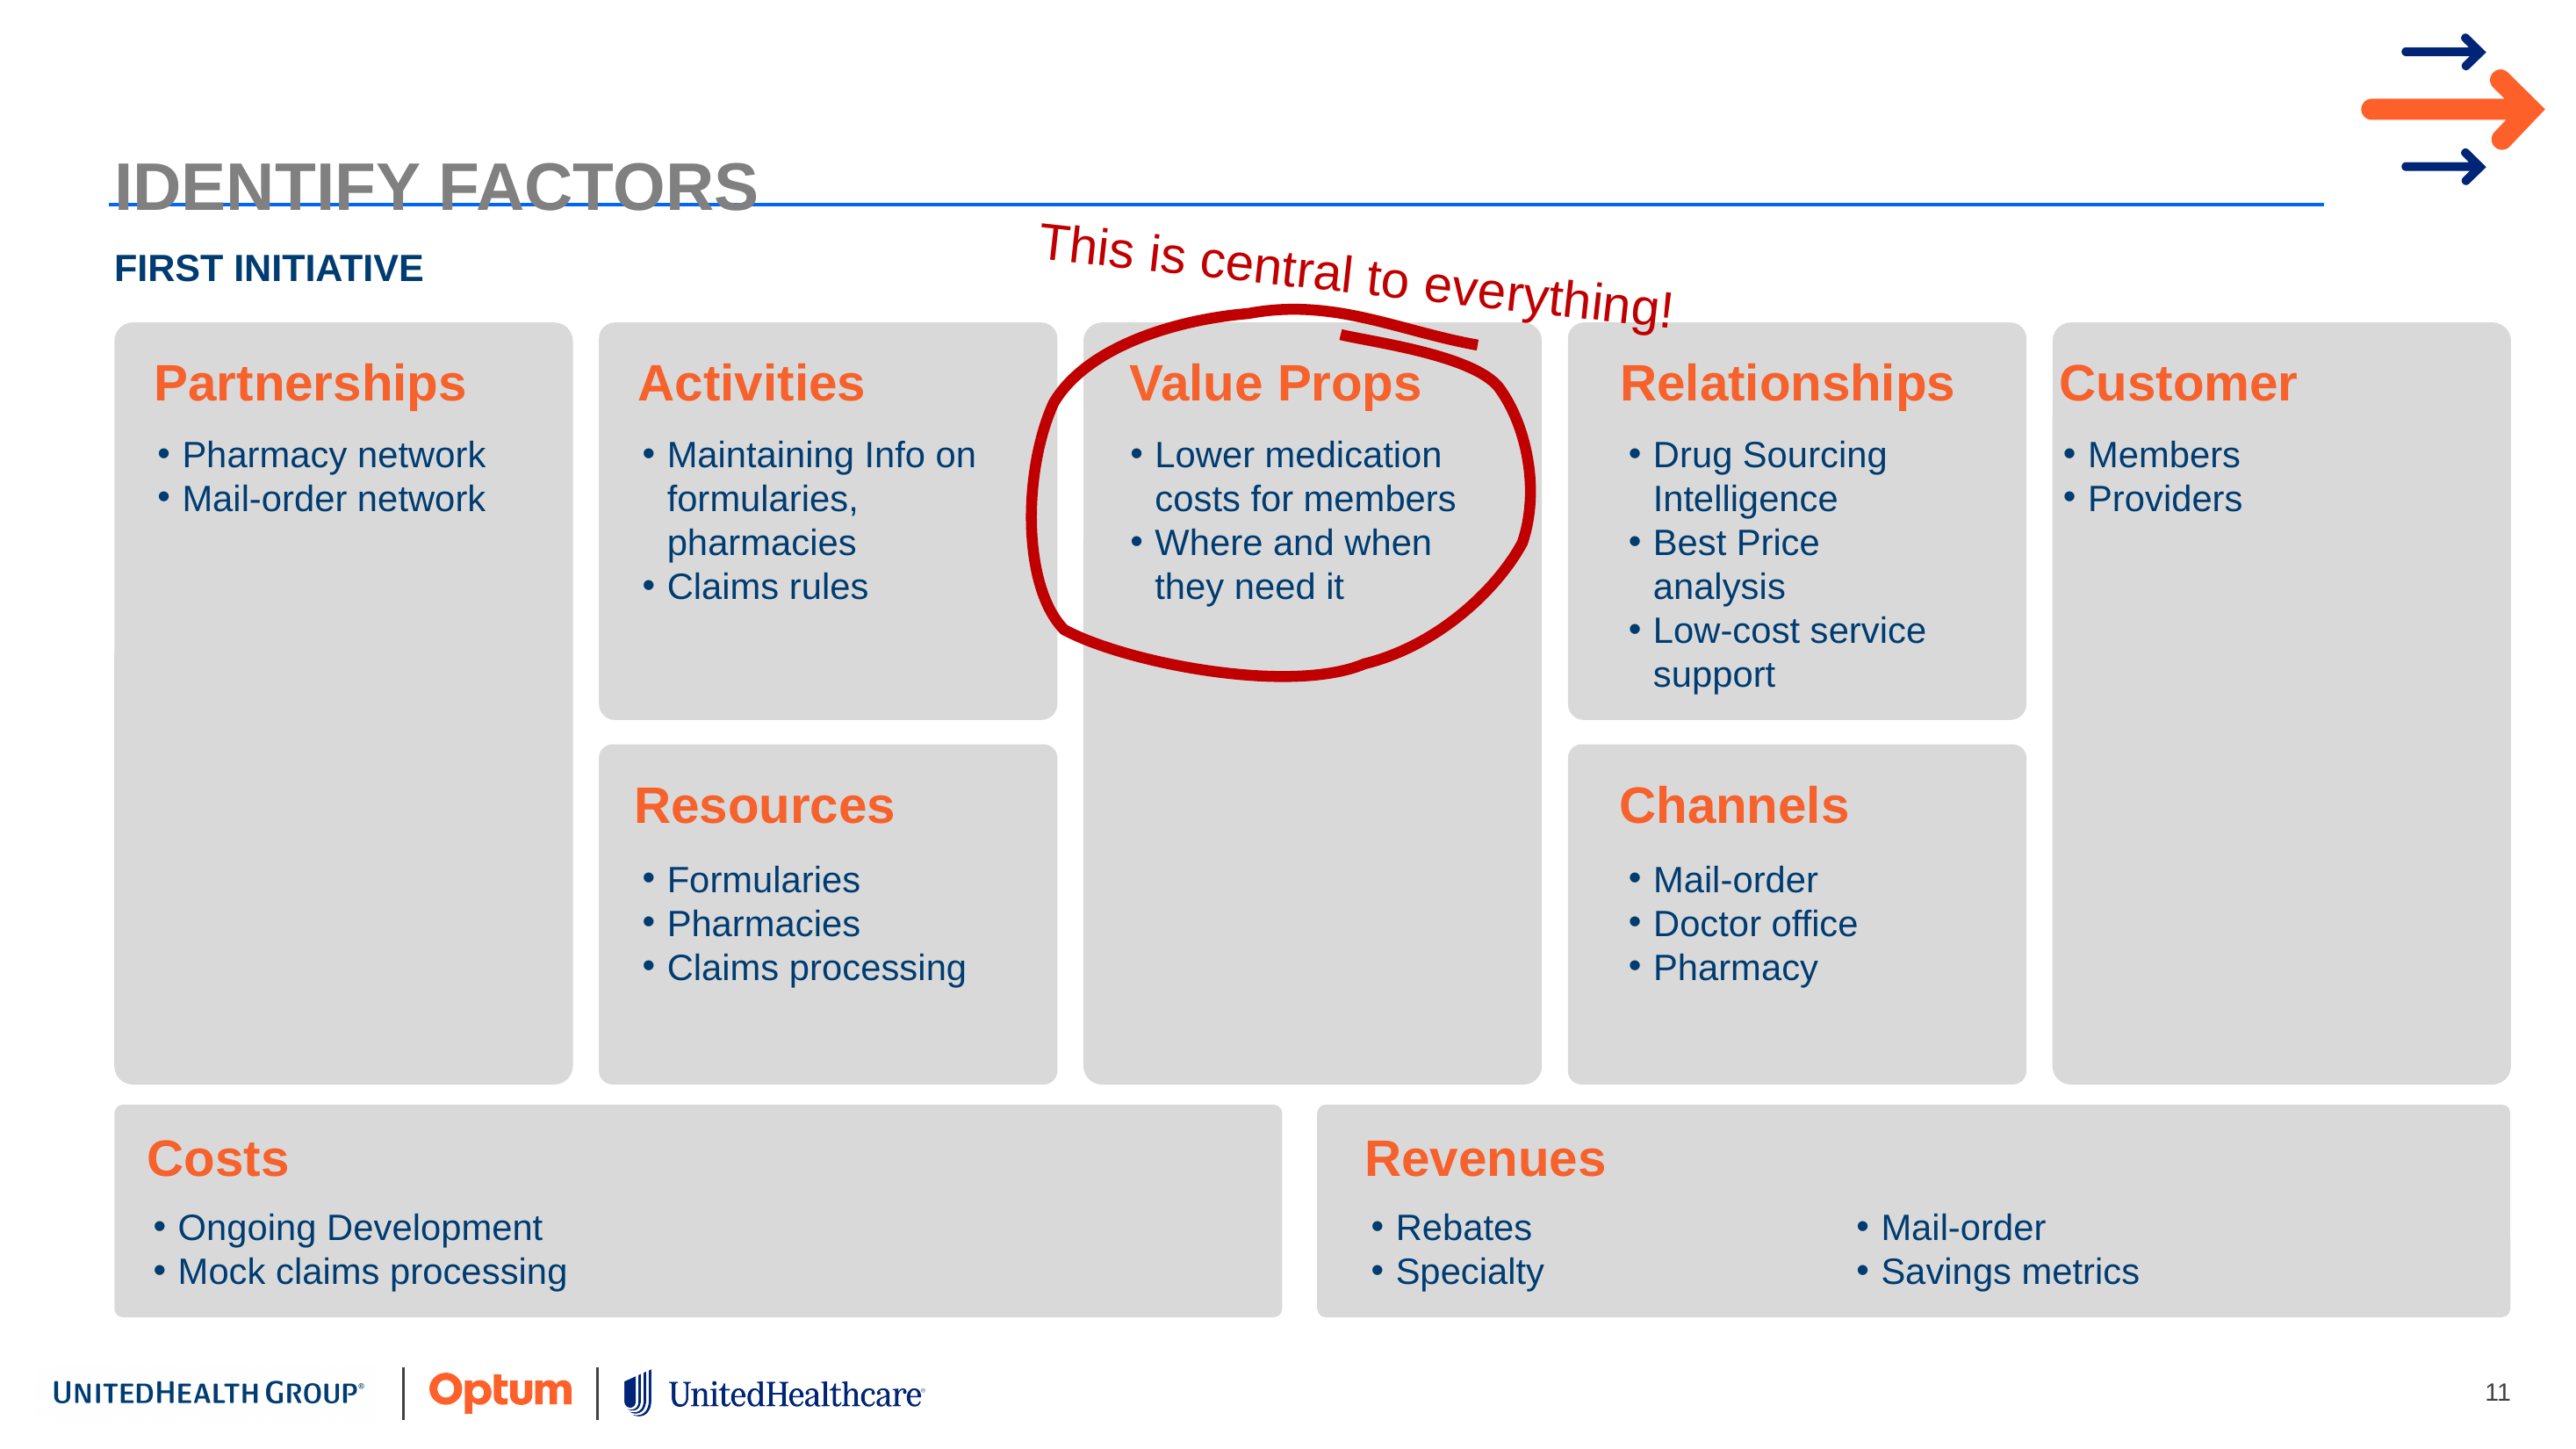

IDENTIFY FACTORS
FIRST INITIATIVE

This is central to everything!

Partnerships
Activities
Value Props
Relationships
Customer
Pharmacy network
Mail-order network
Maintaining Info on formularies, pharmacies
Claims rules
Lower medication costs for members
Where and when they need it
Drug Sourcing Intelligence
Best Price analysis
Low-cost service support
Members
Providers
Resources
Channels
Formularies
Pharmacies
Claims processing
Mail-order
Doctor office
Pharmacy
Costs
Revenues
Ongoing Development
Mock claims processing
Rebates
Specialty
Mail-order
Savings metrics
11